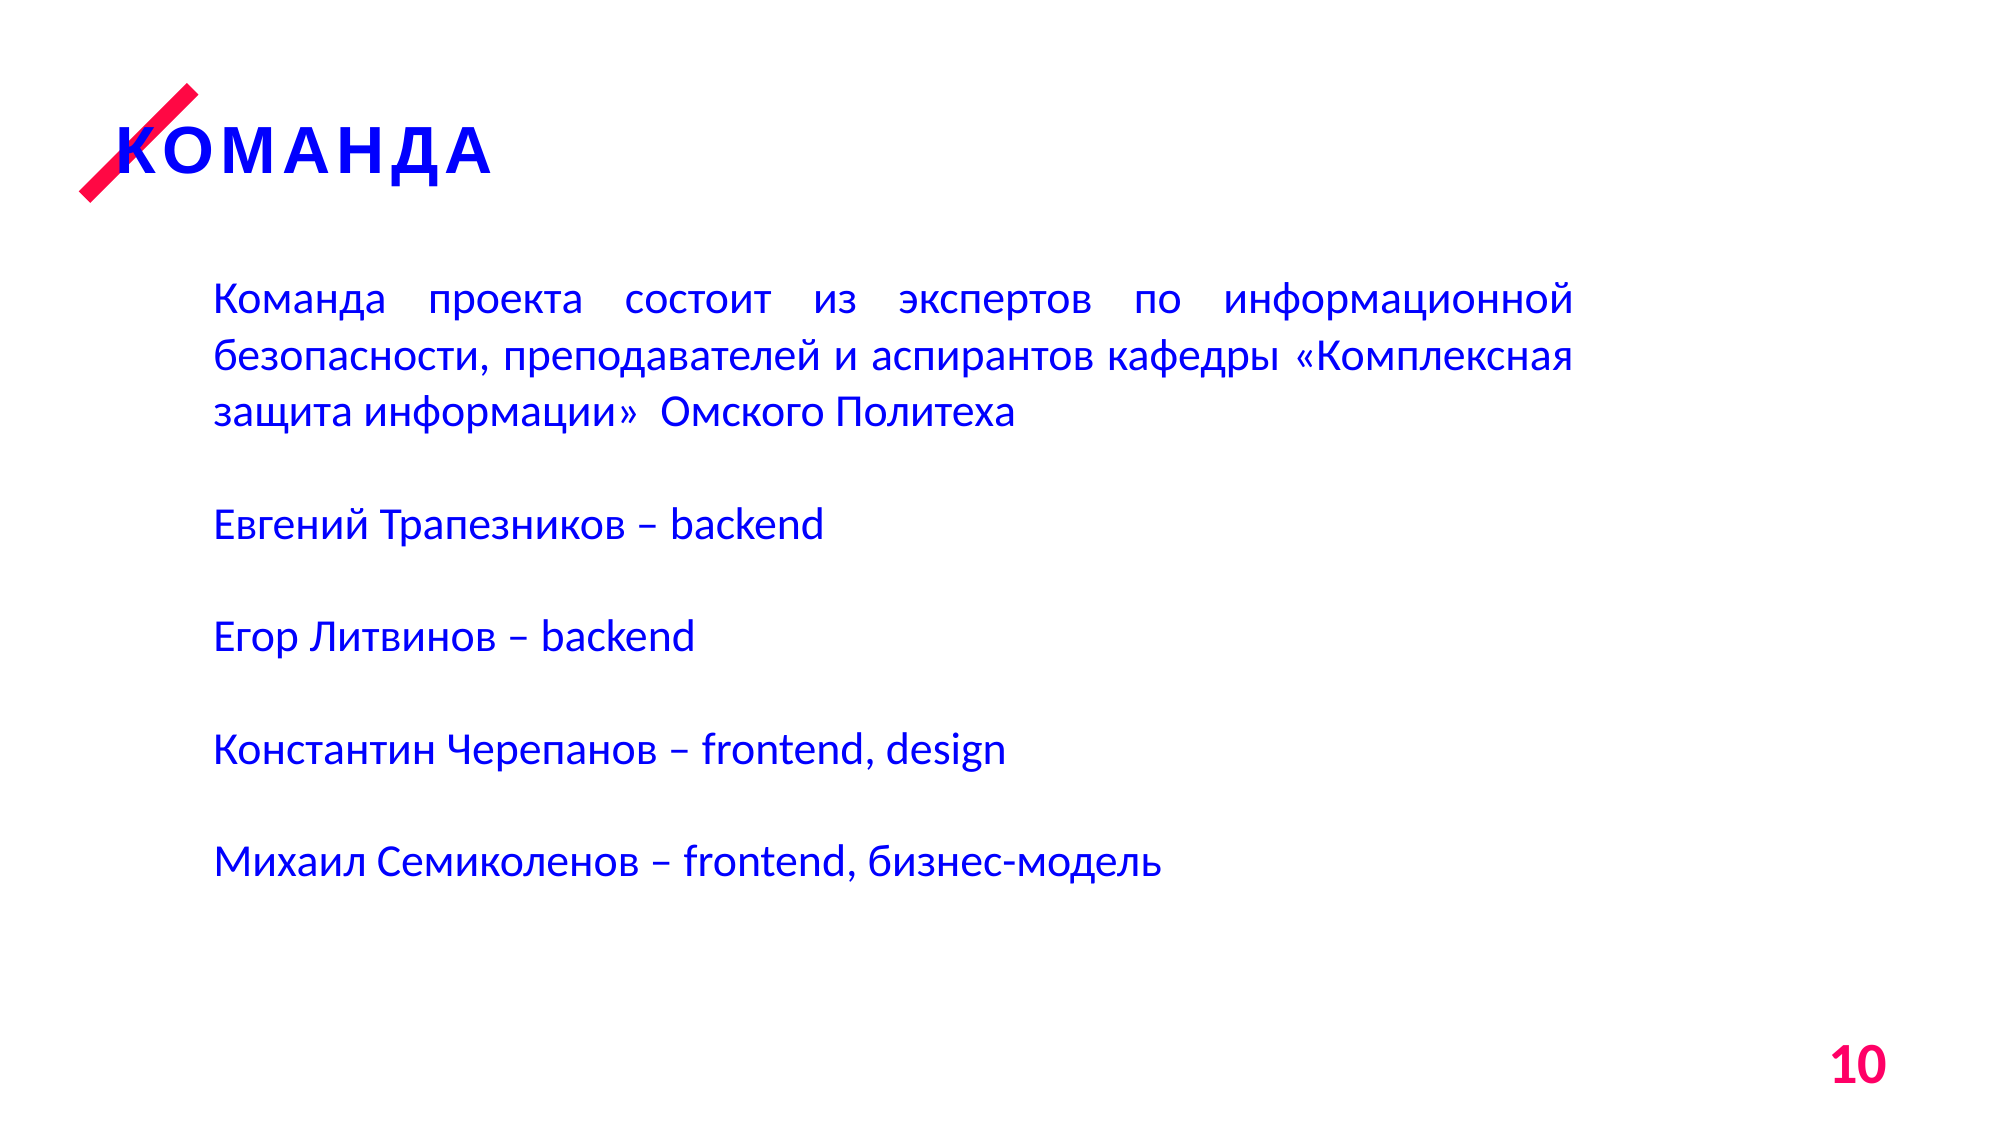

КОМАНДА

Команда проекта состоит из экспертов по информационной безопасности, преподавателей и аспирантов кафедры «Комплексная защита информации»  Омского Политеха

Евгений Трапезников – backend

Егор Литвинов – backend

Константин Черепанов – frontend, design

Михаил Семиколенов – frontend, бизнес-модель

10